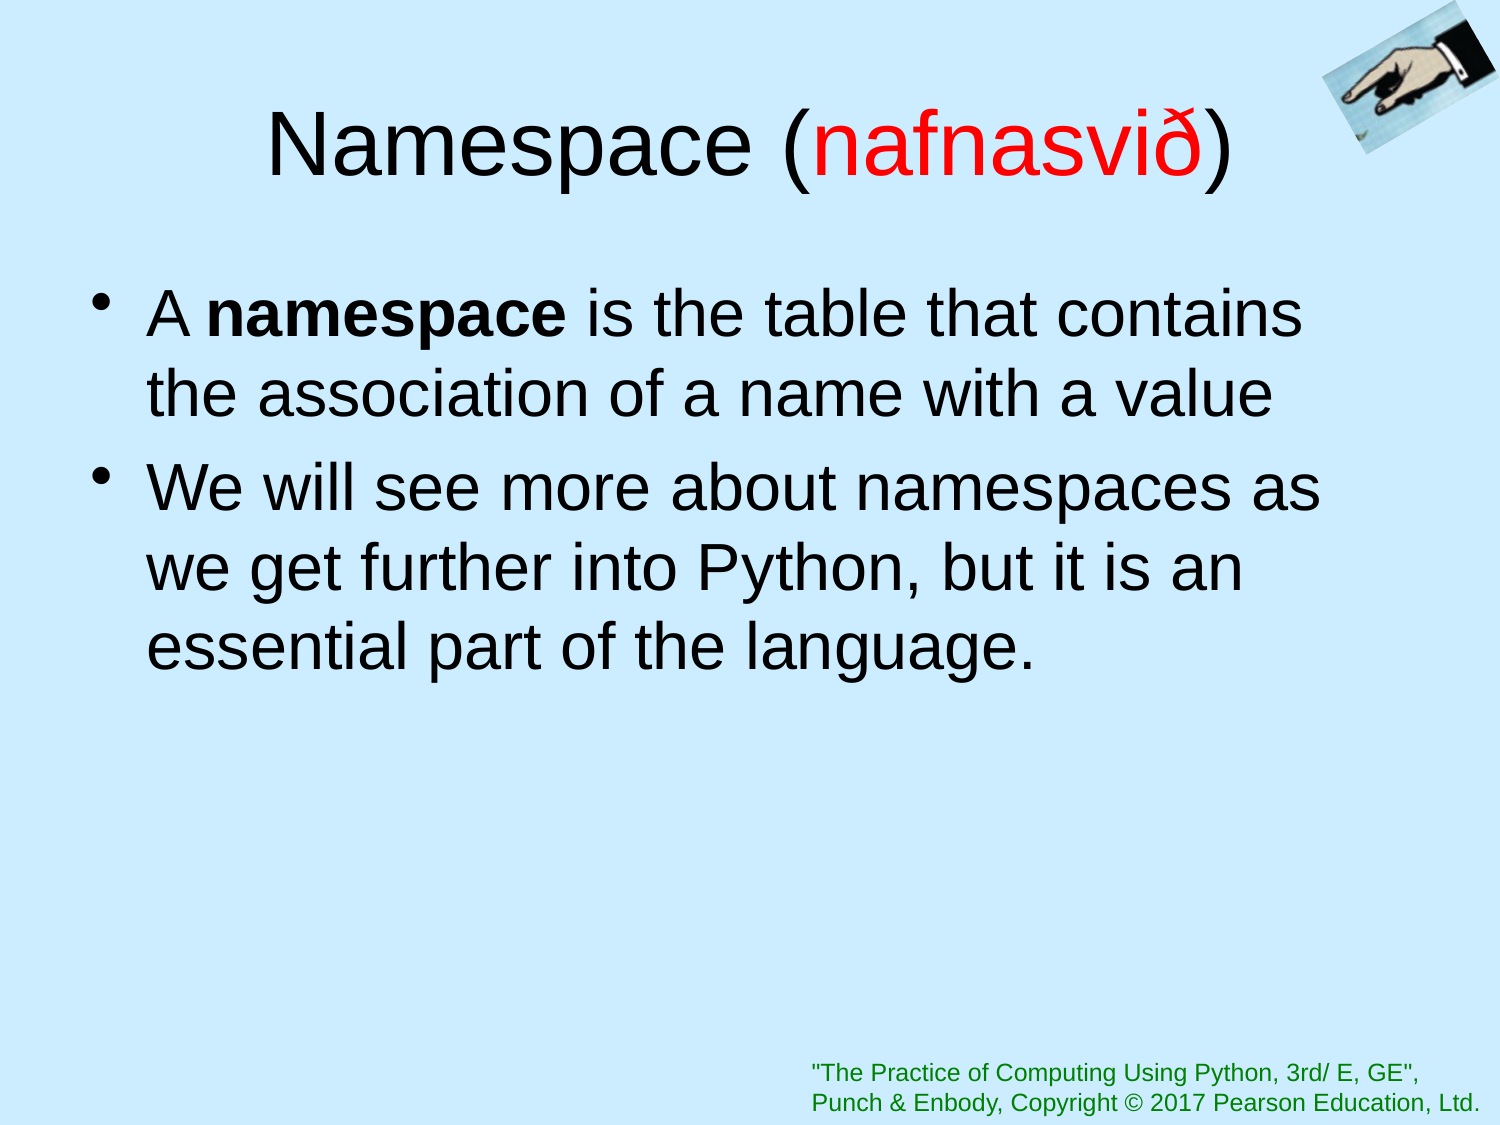

# Namespace (nafnasvið)
A namespace is the table that contains the association of a name with a value
We will see more about namespaces as we get further into Python, but it is an essential part of the language.